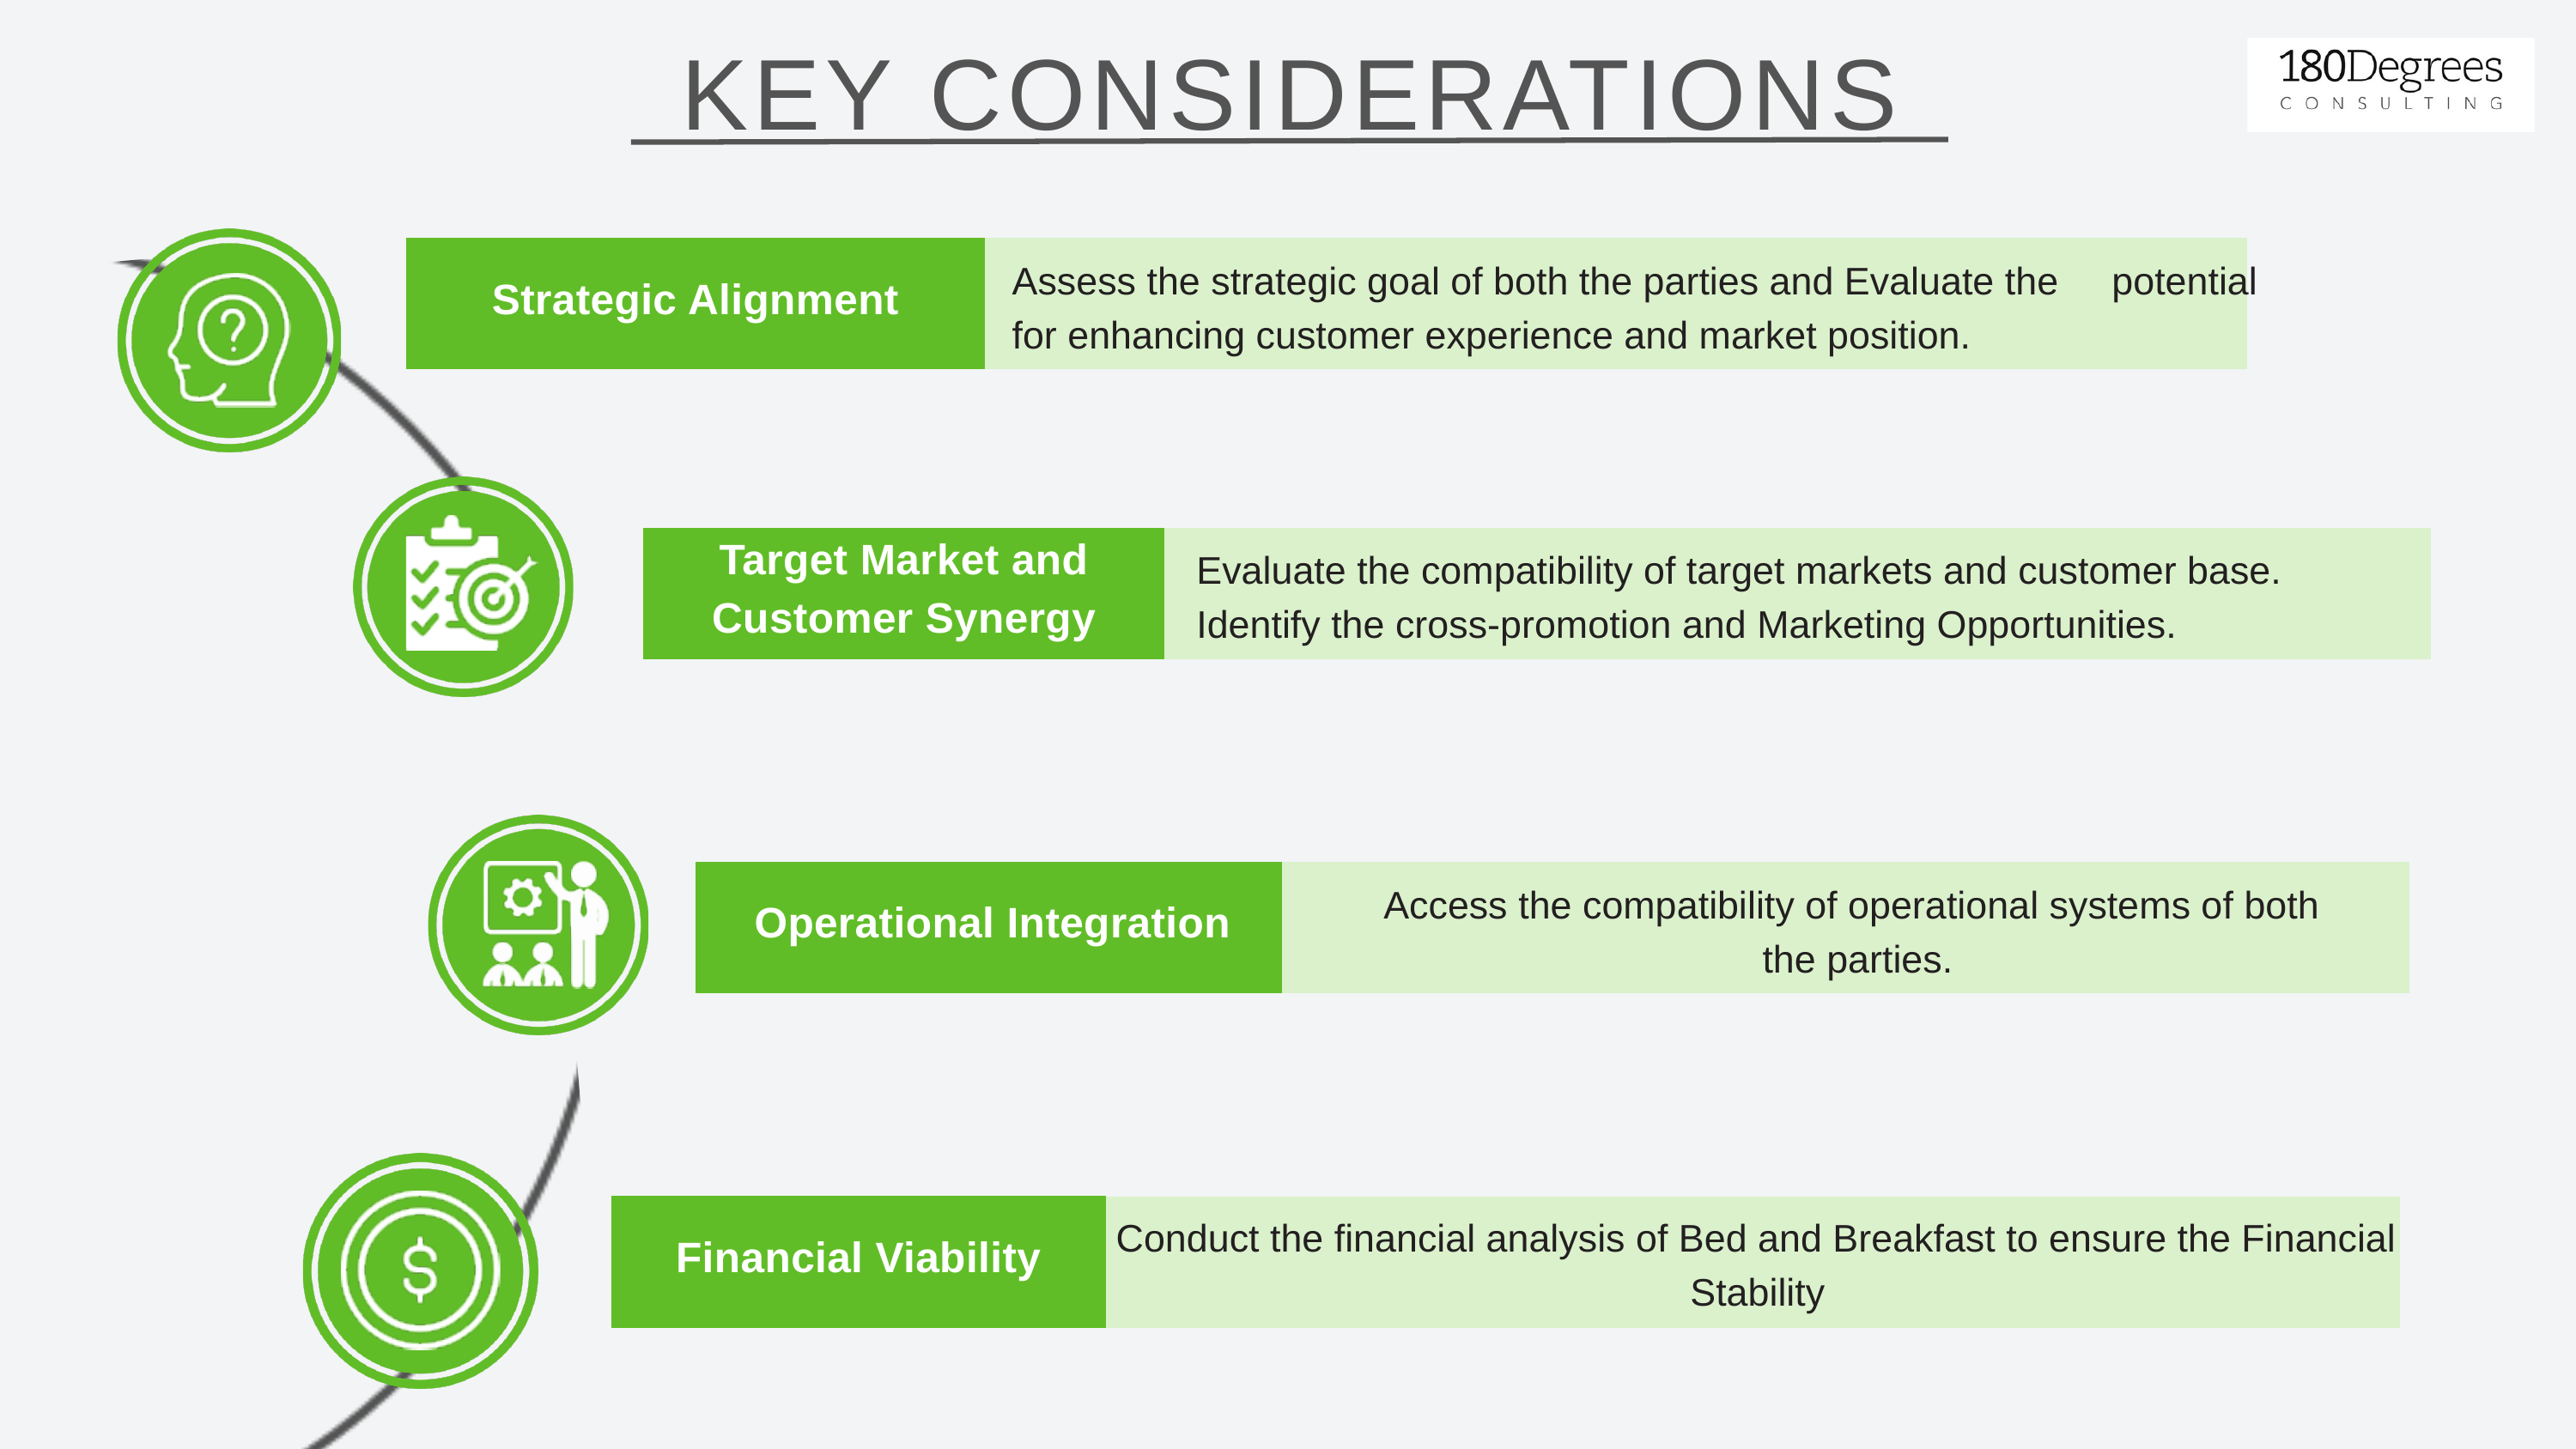

KEY CONSIDERATIONS

Strategic Alignment

Assess the strategic goal of both the parties and Evaluate the     potential for enhancing customer experience and market position.

Target Market and Customer Synergy

Evaluate the compatibility of target markets and customer base.
Identify the cross-promotion and Marketing Opportunities.

Operational Integration

Access the compatibility of operational systems of both
 the parties.

Financial Viability

Conduct the financial analysis of Bed and Breakfast to ensure the Financial Stability